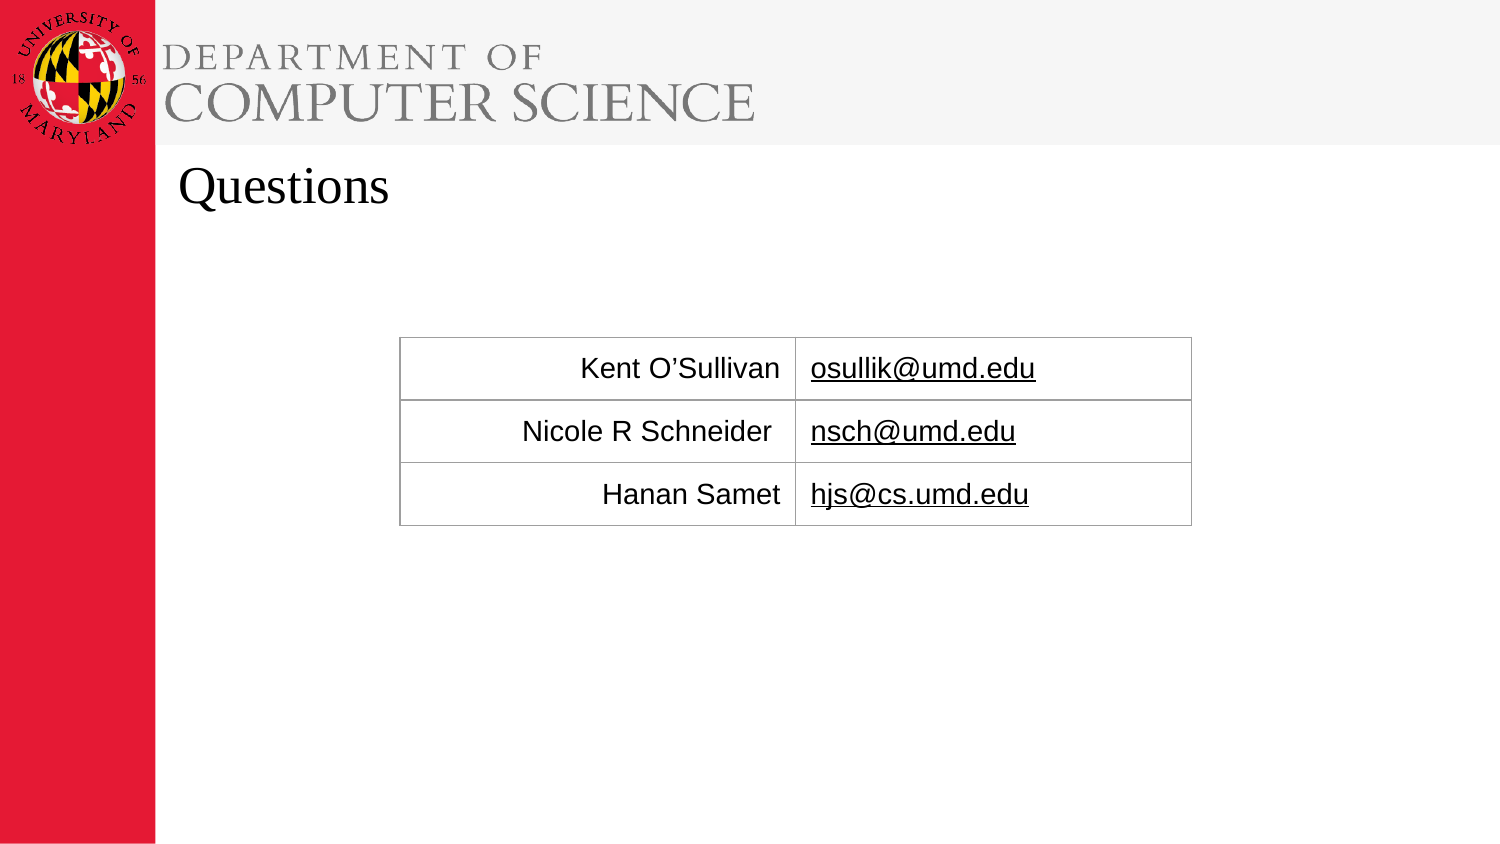

# Questions
| Kent O’Sullivan | osullik@umd.edu |
| --- | --- |
| Nicole R Schneider | nsch@umd.edu |
| Hanan Samet | hjs@cs.umd.edu |